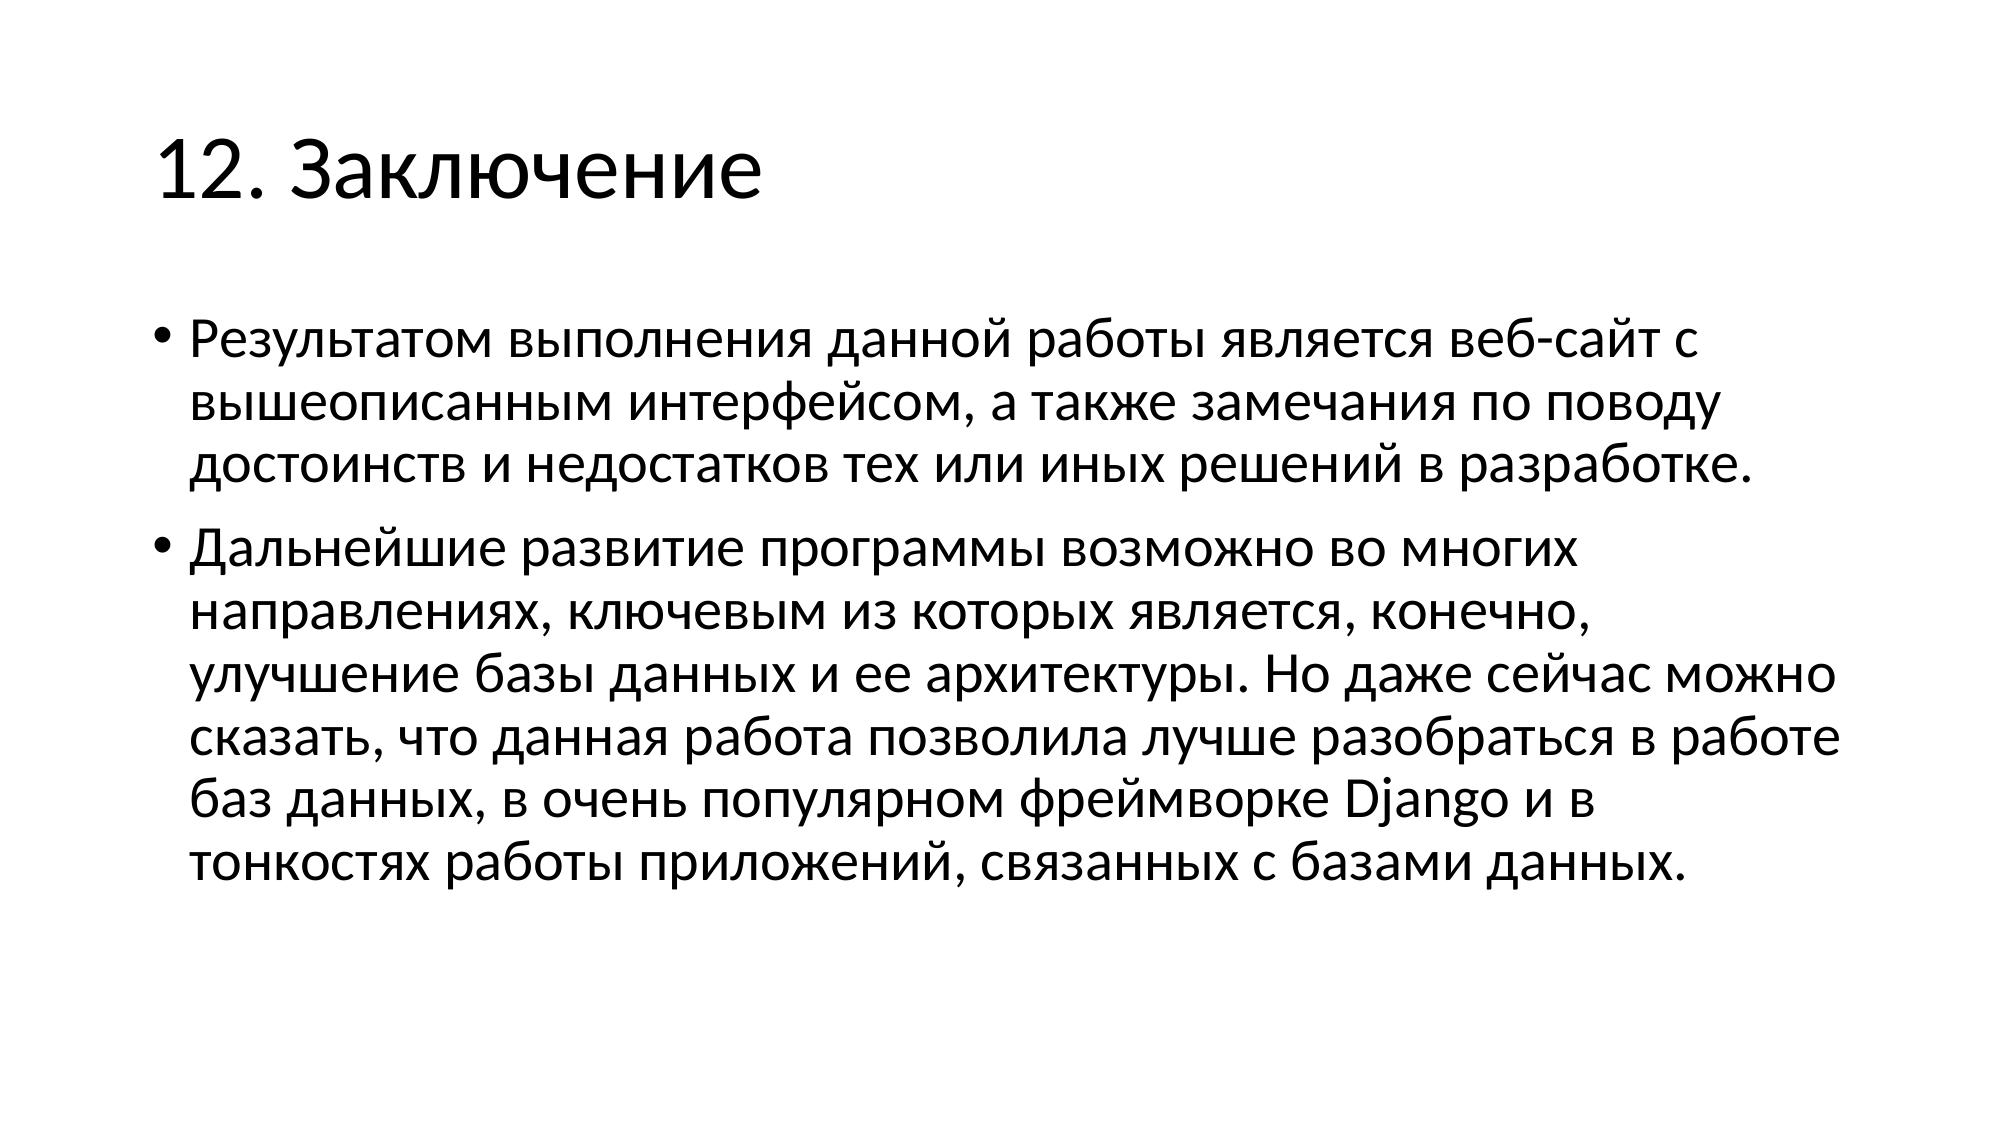

# 12. Заключение
Результатом выполнения данной работы является веб-сайт с  вышеописанным интерфейсом, а также замечания по поводу достоинств и недостатков тех или иных решений в разработке.
Дальнейшие развитие программы возможно во многих направлениях, ключевым из которых является, конечно, улучшение базы данных и ее архитектуры. Но даже сейчас можно сказать, что данная работа позволила лучше разобраться в работе баз данных, в очень популярном фреймворке Django и в тонкостях работы приложений, связанных с базами данных.